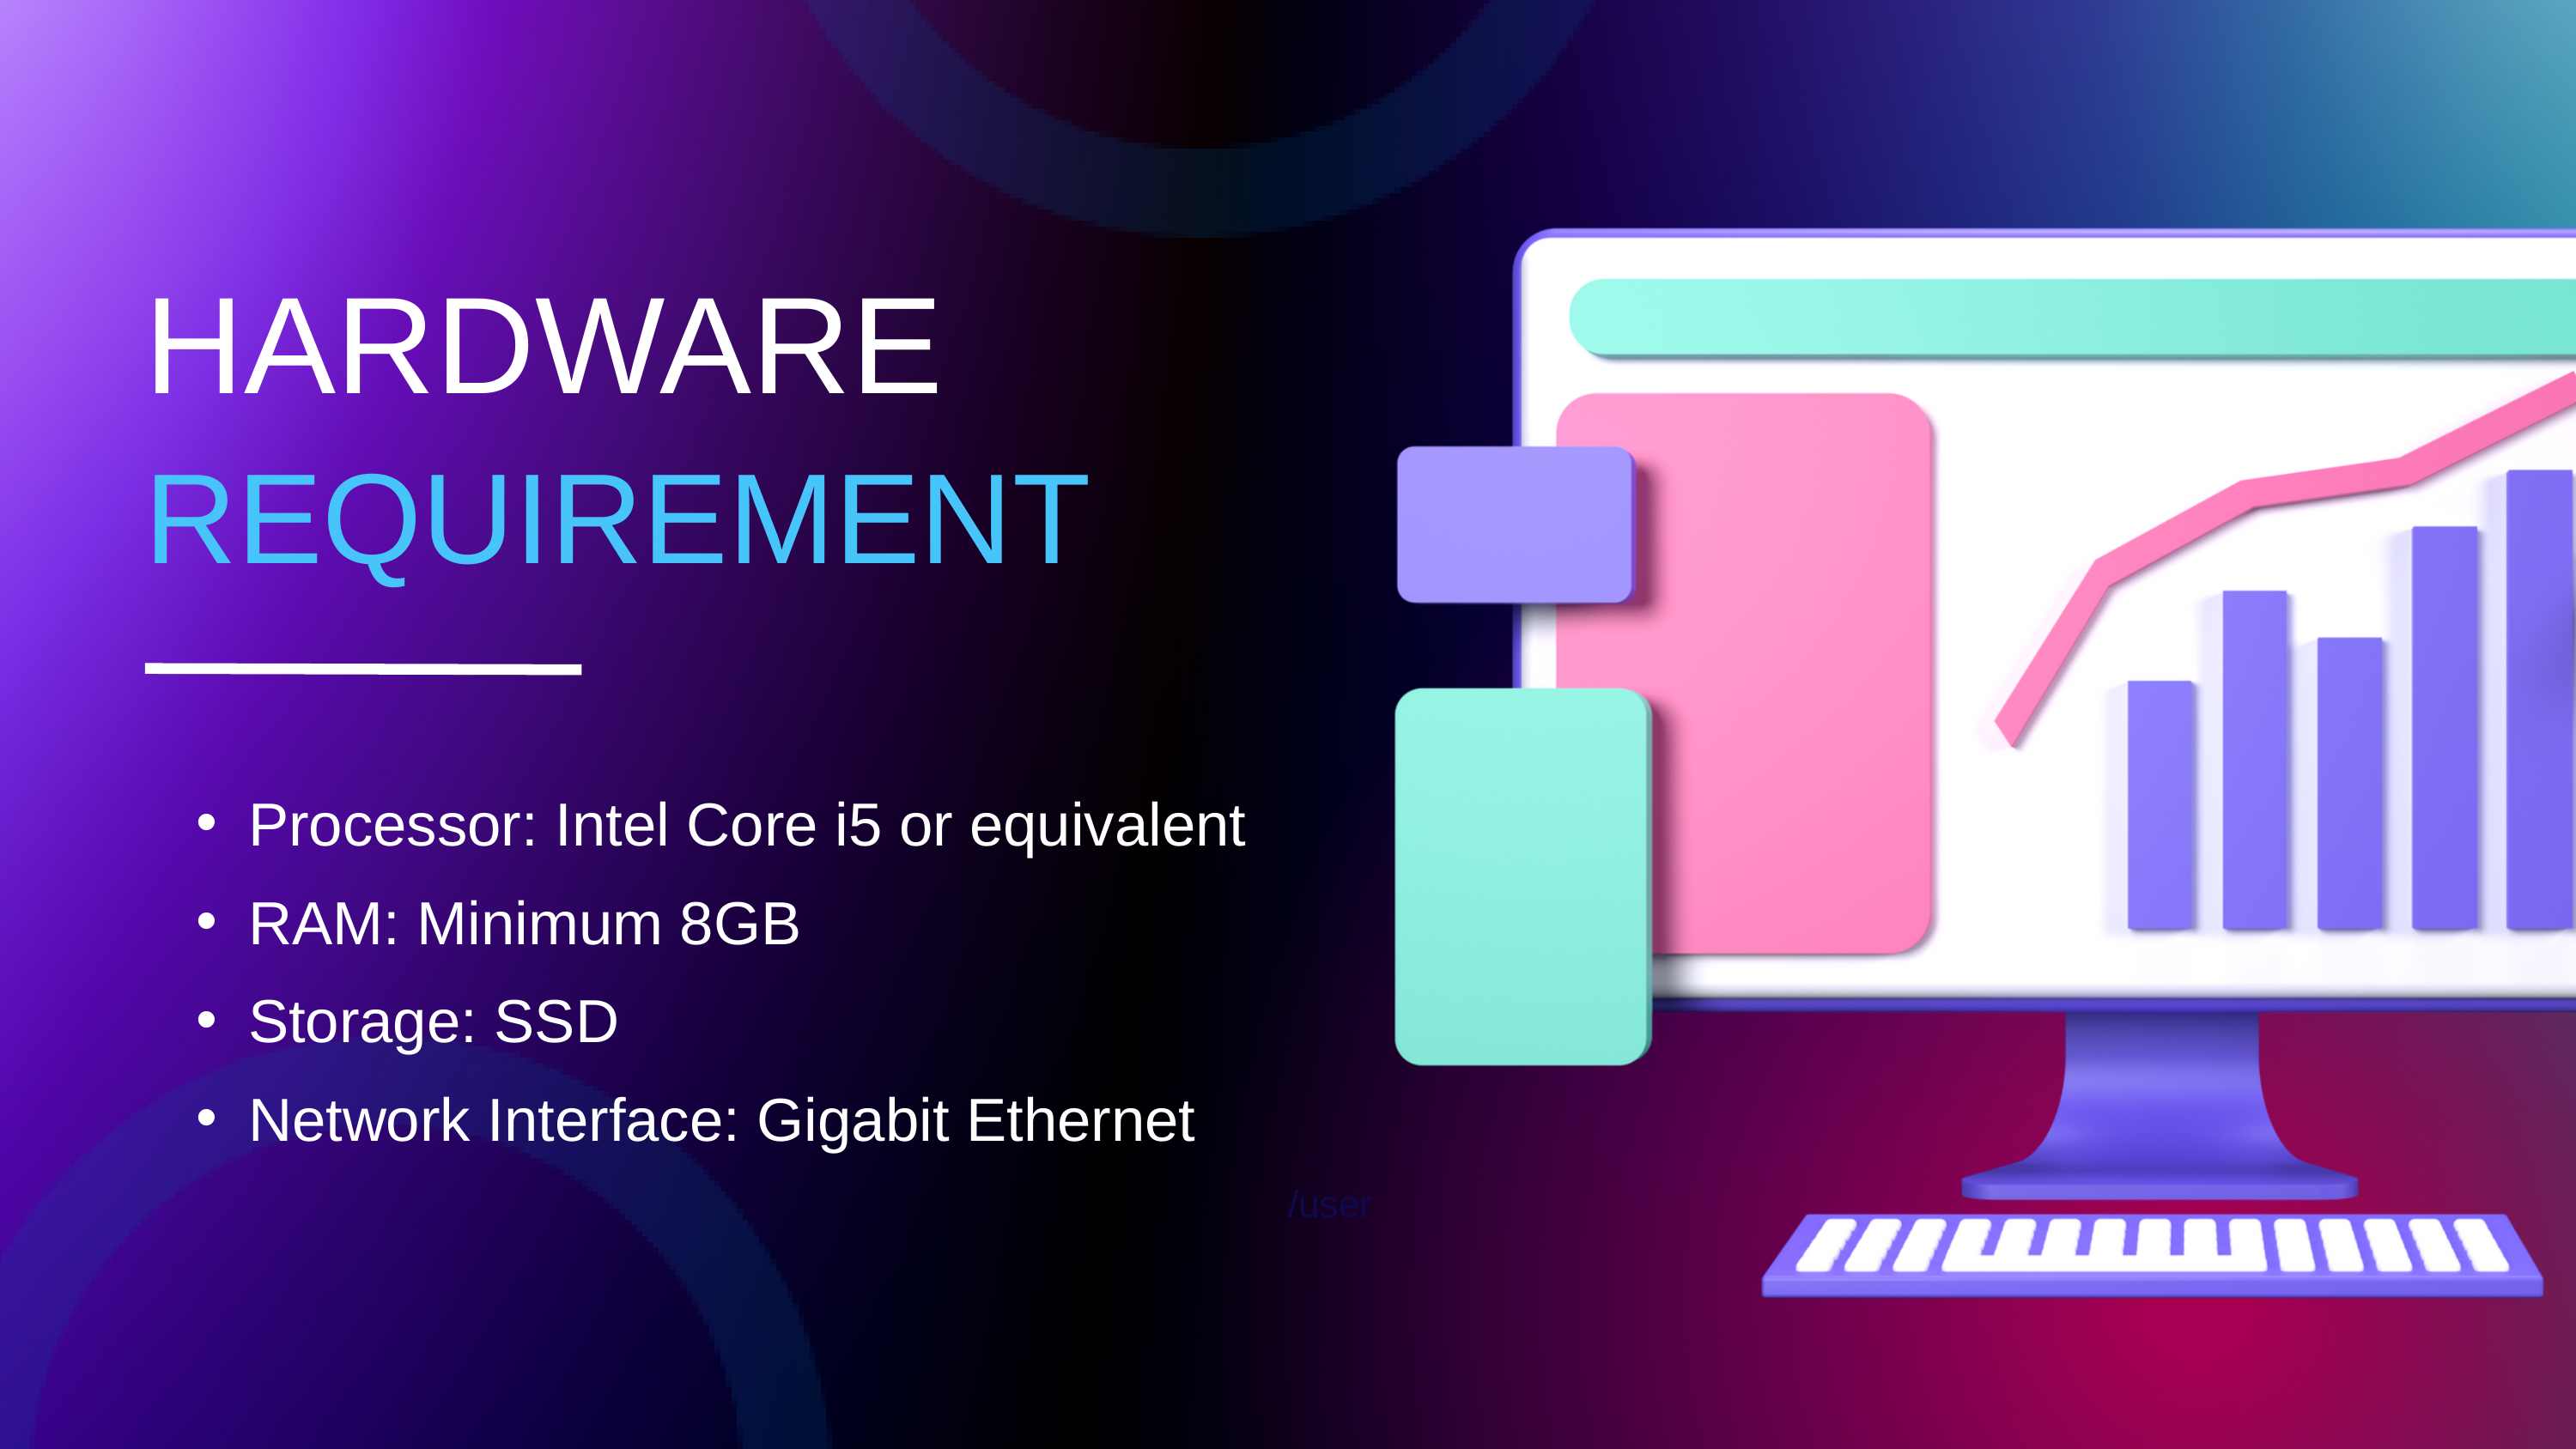

HARDWARE
REQUIREMENT

Processor: Intel Core i5 or equivalent
RAM: Minimum 8GB
Storage: SSD
Network Interface: Gigabit Ethernet

/user